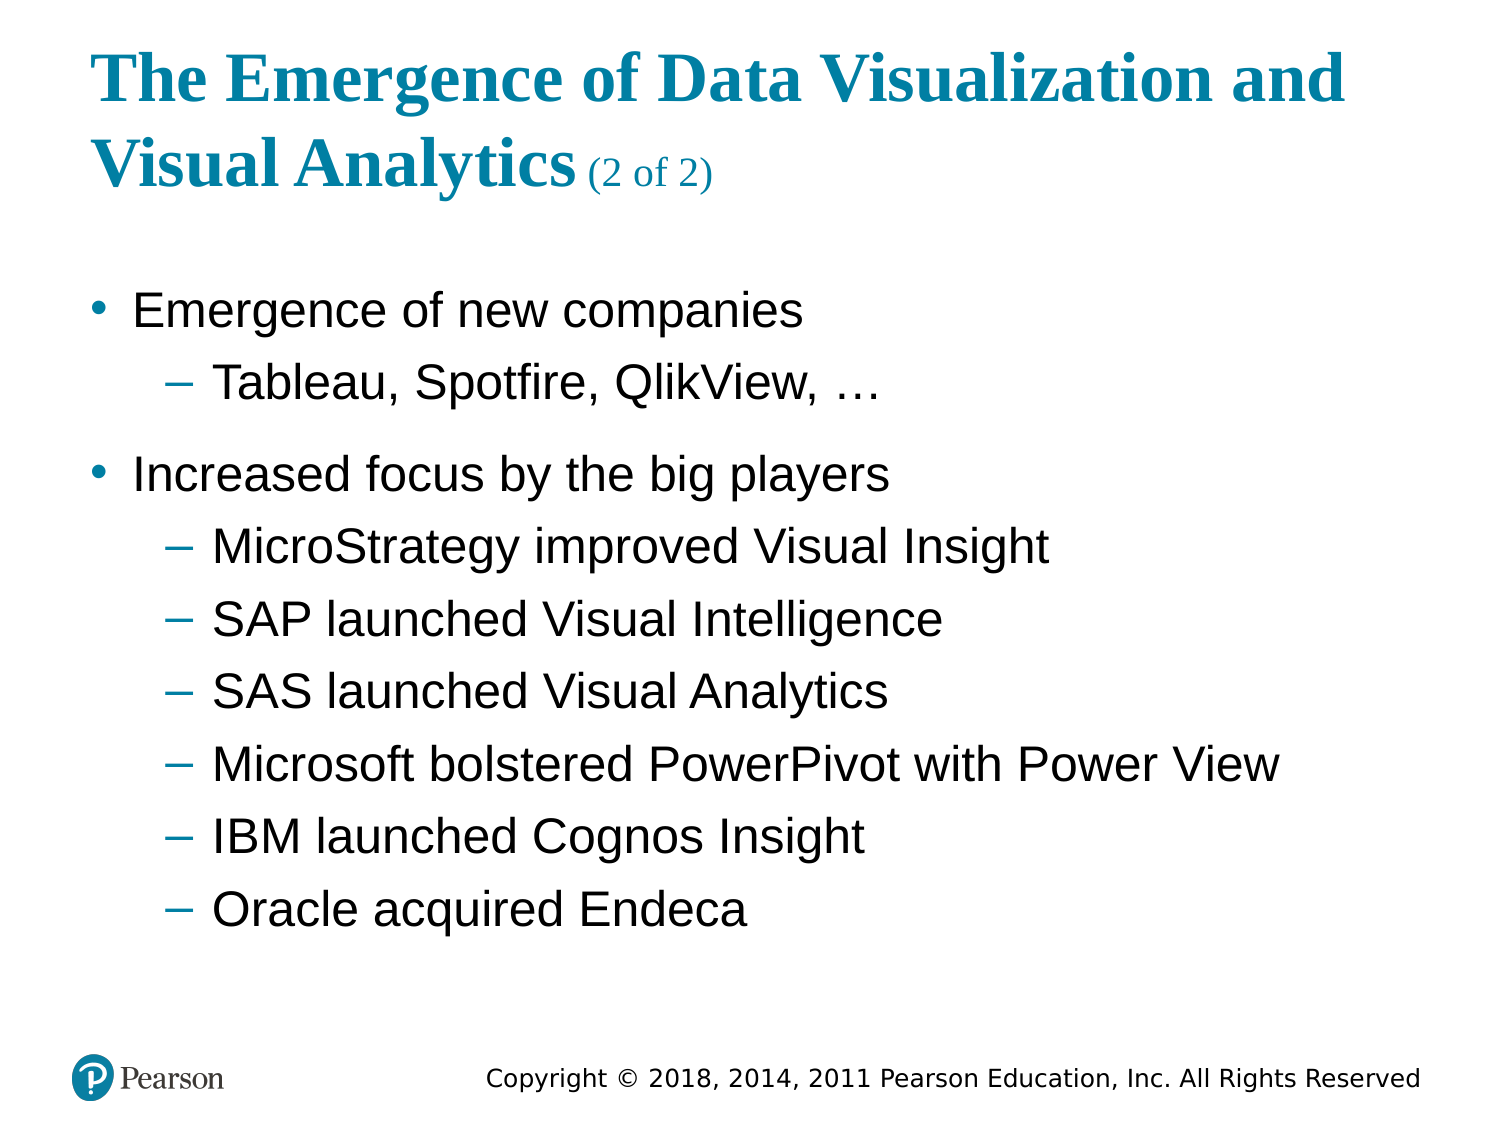

# The Emergence of Data Visualization and Visual Analytics (2 of 2)
Emergence of new companies
Tableau, Spotfire, QlikView, …
Increased focus by the big players
MicroStrategy improved Visual Insight
S A P launched Visual Intelligence
S A S launched Visual Analytics
Microsoft bolstered PowerPivot with Power View
I B M launched Cognos Insight
Oracle acquired Endeca